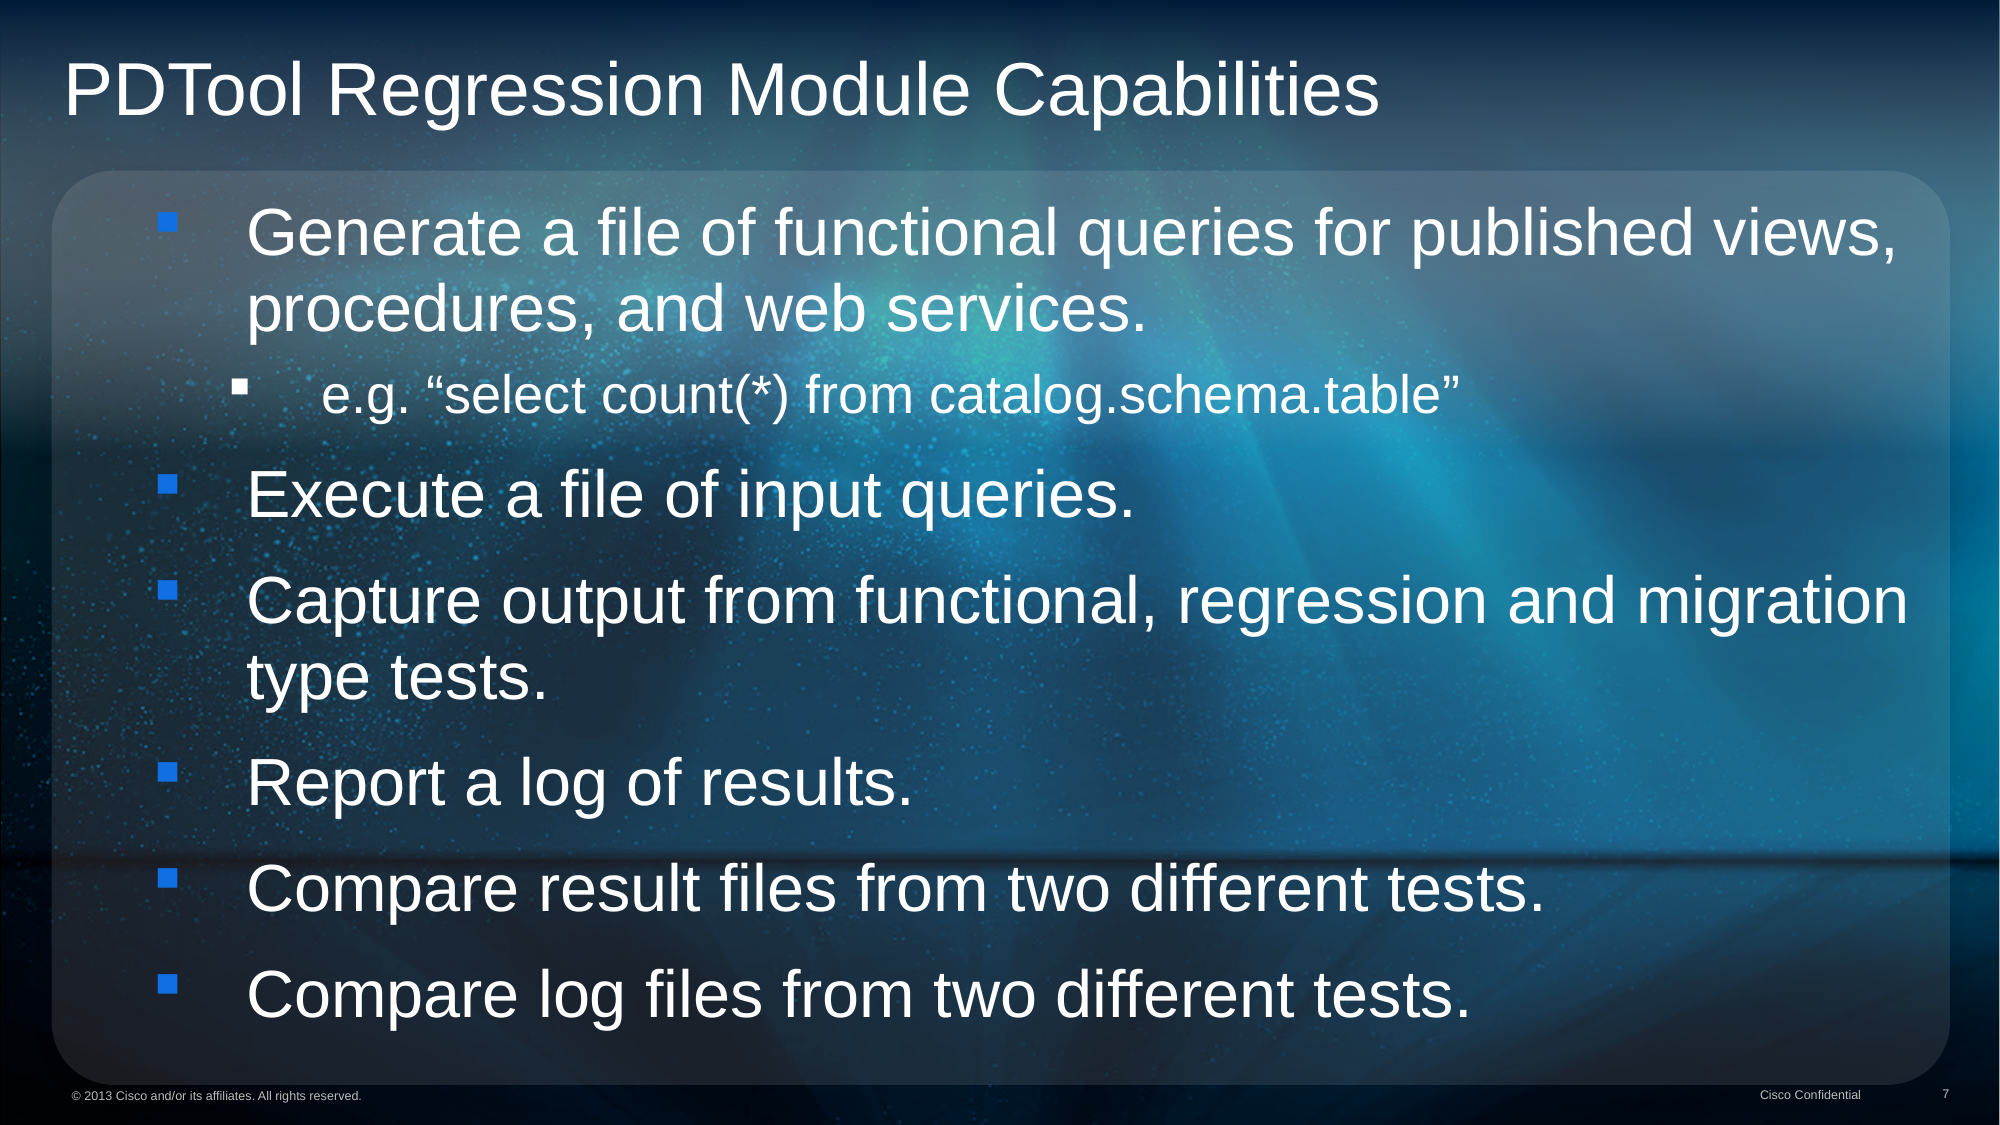

PDTool Regression Module Capabilities

Generate a file of functional queries for published views, procedures, and web services.
e.g. “select count(*) from catalog.schema.table”
Execute a file of input queries.
Capture output from functional, regression and migration type tests.
Report a log of results.
Compare result files from two different tests.
Compare log files from two different tests.